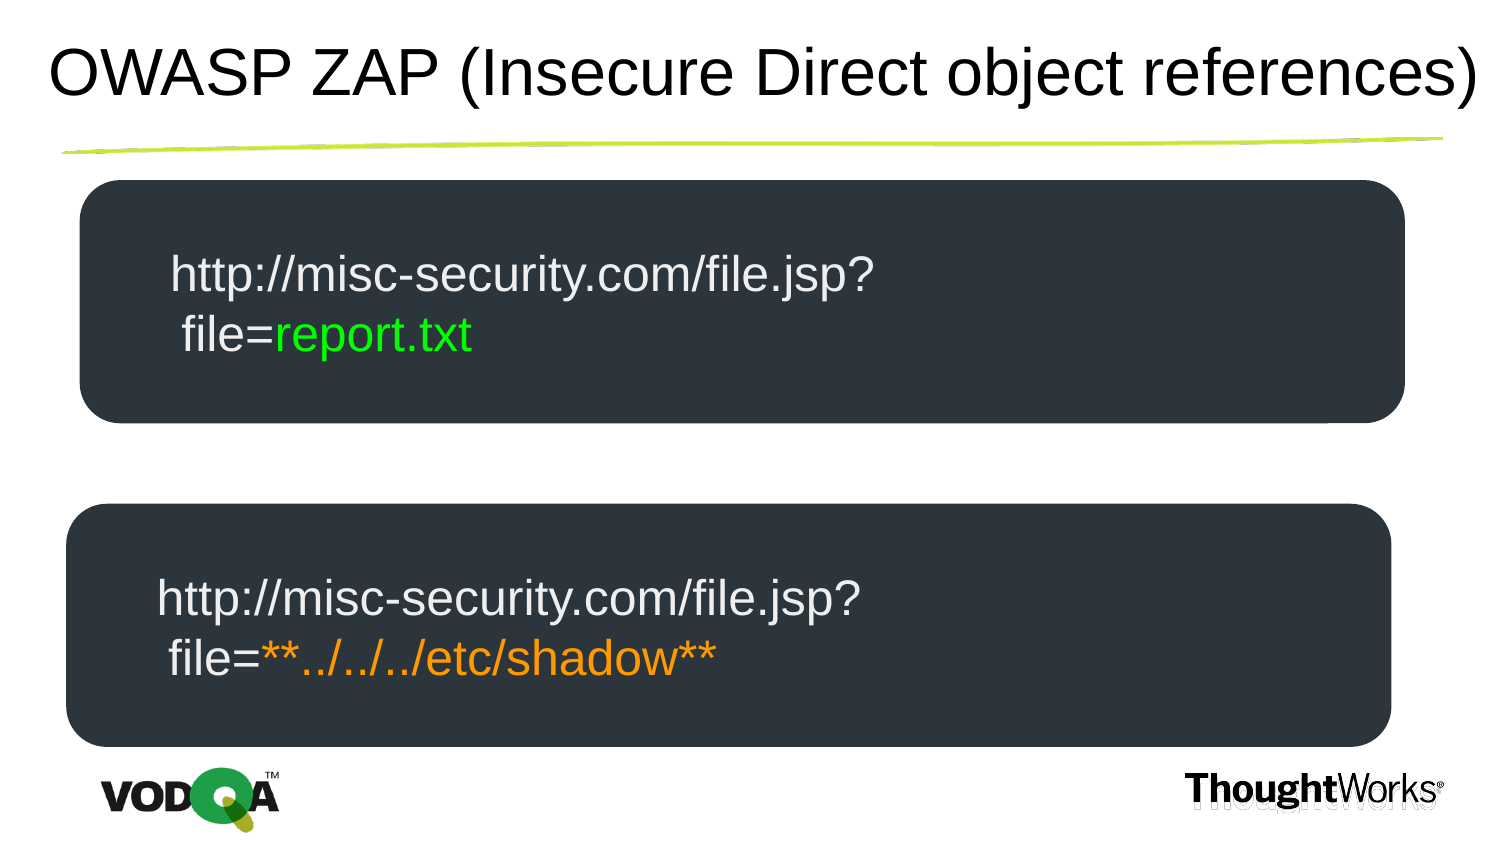

OWASP ZAP (Insecure Direct object references)

http://misc-security.com/file.jsp?
file=report.txt
http://misc-security.com/file.jsp?
file=**../../../etc/shadow**